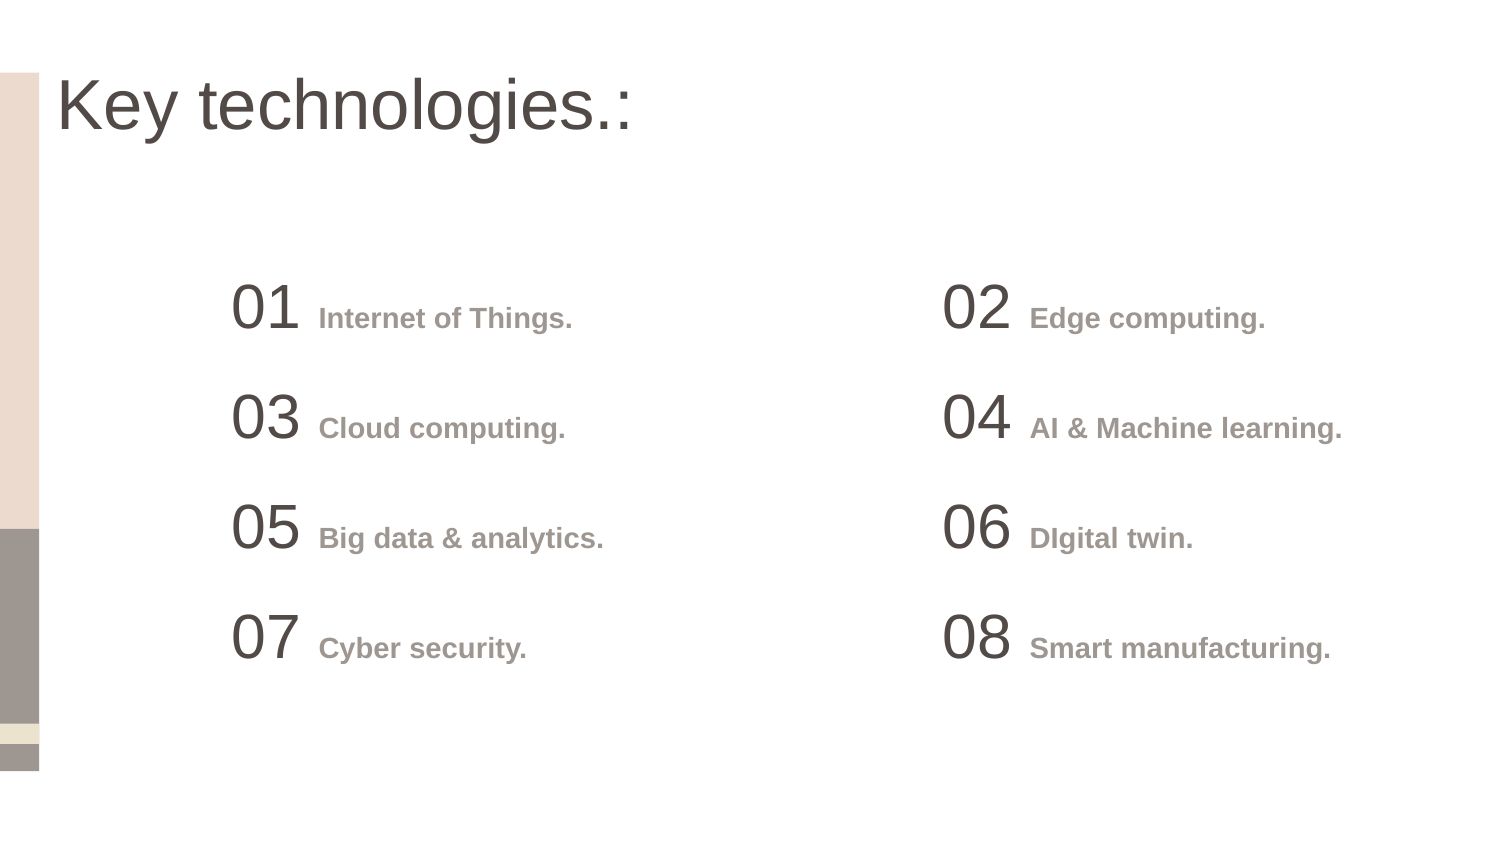

Key technologies.:

01 Internet of Things.

03 Cloud computing.

05 Big data & analytics.

07 Cyber security.
02 Edge computing.

04 AI & Machine learning.

06 DIgital twin.

08 Smart manufacturing.